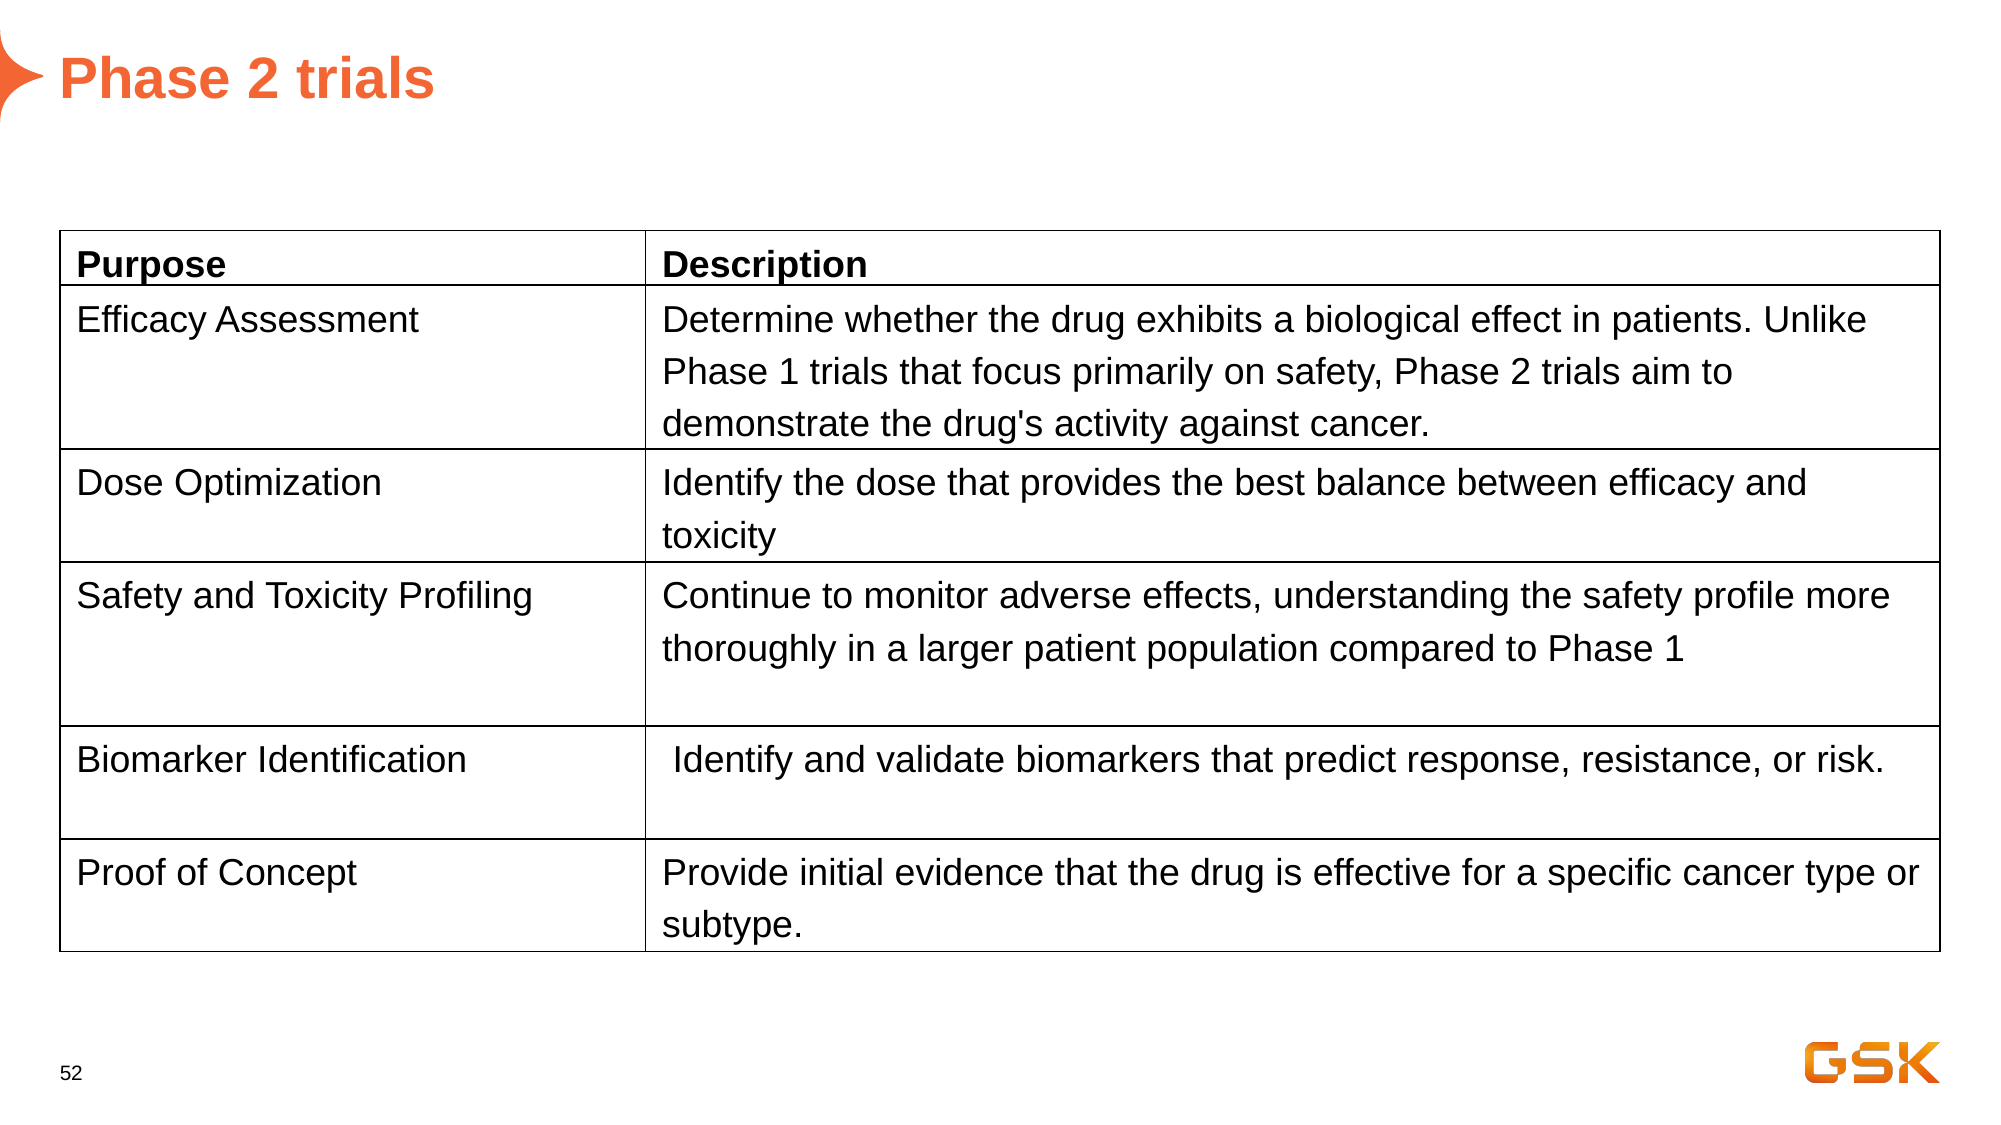

# Phase 2 trials
| Purpose | Description |
| --- | --- |
| Efficacy Assessment | Determine whether the drug exhibits a biological effect in patients. Unlike Phase 1 trials that focus primarily on safety, Phase 2 trials aim to demonstrate the drug's activity against cancer. |
| Dose Optimization | Identify the dose that provides the best balance between efficacy and toxicity |
| Safety and Toxicity Profiling | Continue to monitor adverse effects, understanding the safety profile more thoroughly in a larger patient population compared to Phase 1 |
| Biomarker Identification | Identify and validate biomarkers that predict response, resistance, or risk. |
| Proof of Concept | Provide initial evidence that the drug is effective for a specific cancer type or subtype. |
52